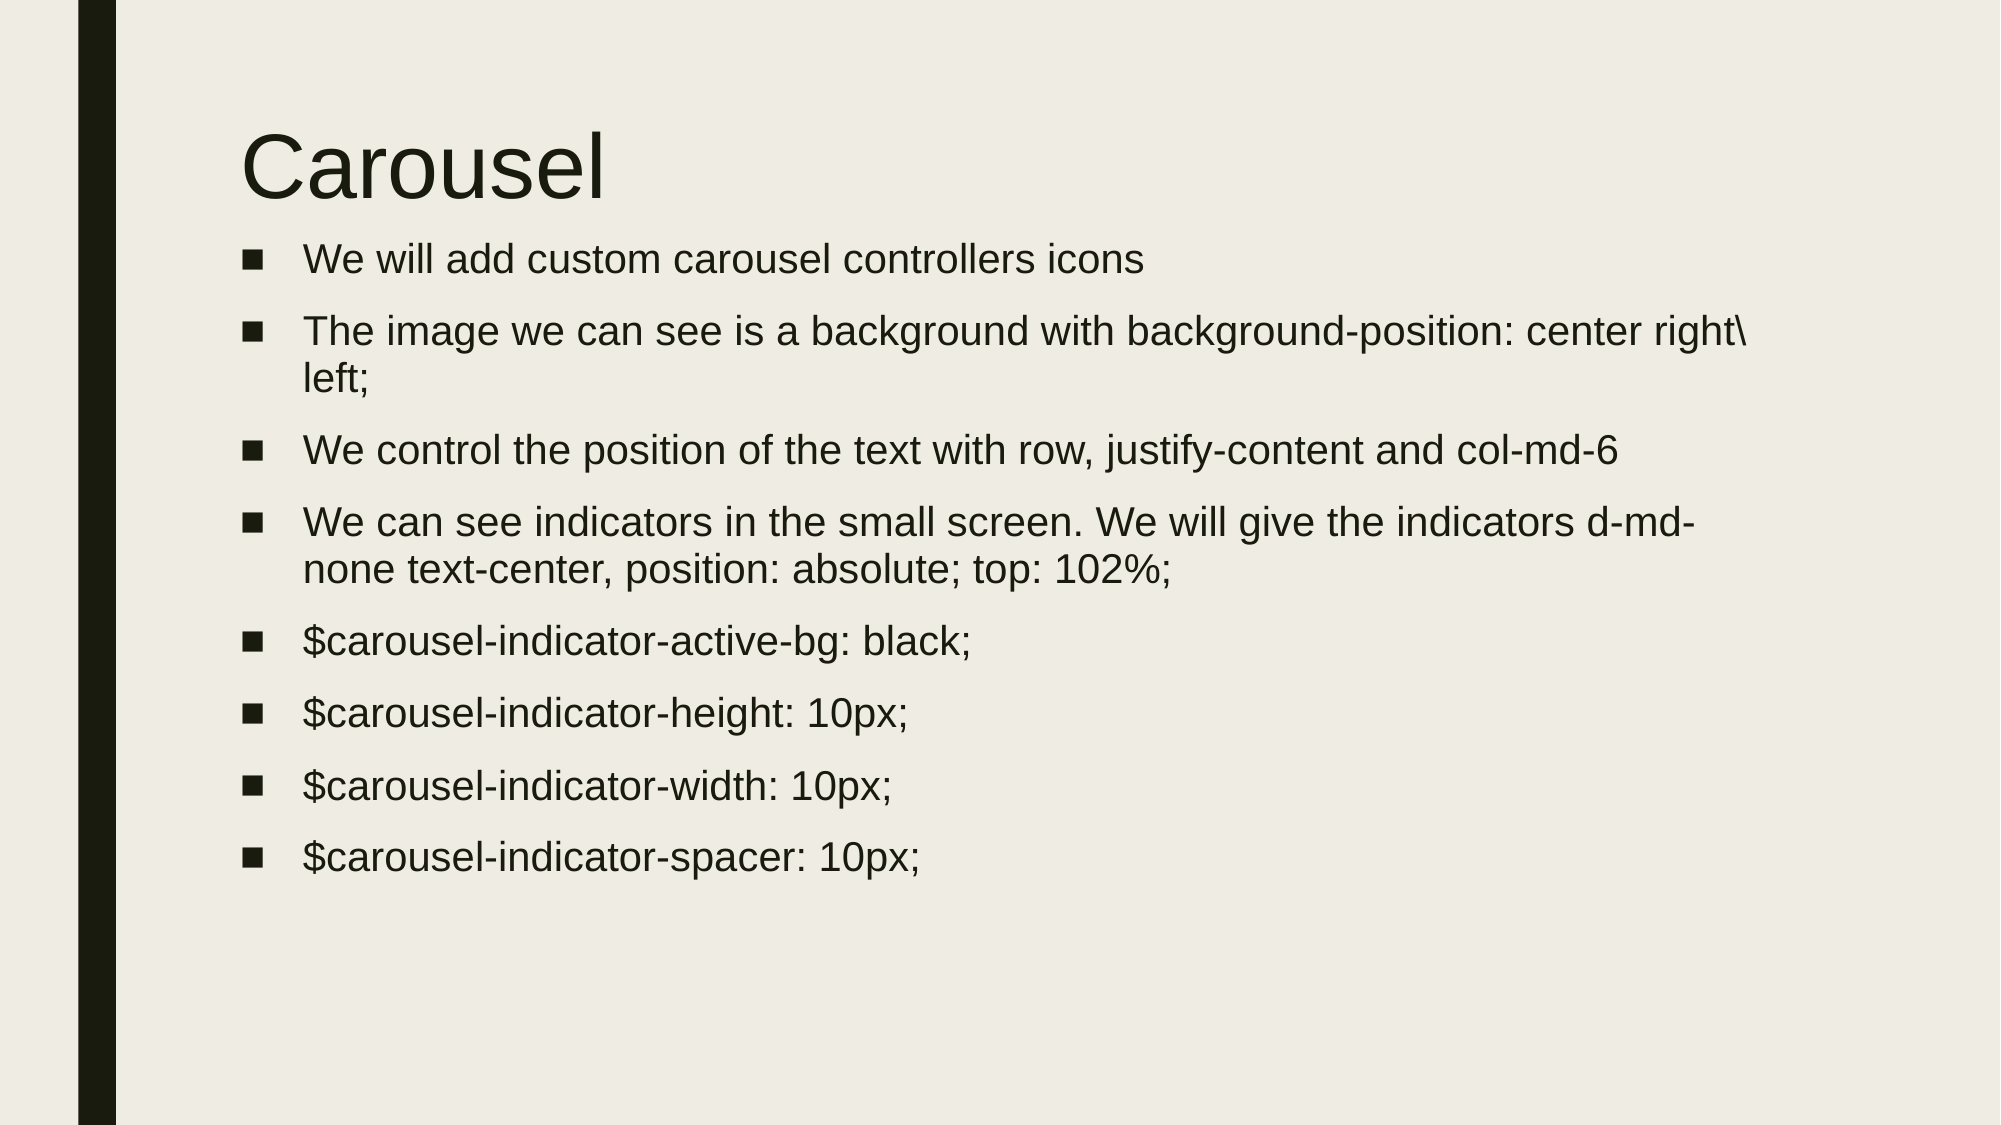

# Carousel
We will add custom carousel controllers icons
The image we can see is a background with background-position: center right\left;
We control the position of the text with row, justify-content and col-md-6
We can see indicators in the small screen. We will give the indicators d-md-none text-center, position: absolute; top: 102%;
$carousel-indicator-active-bg: black;
$carousel-indicator-height: 10px;
$carousel-indicator-width: 10px;
$carousel-indicator-spacer: 10px;